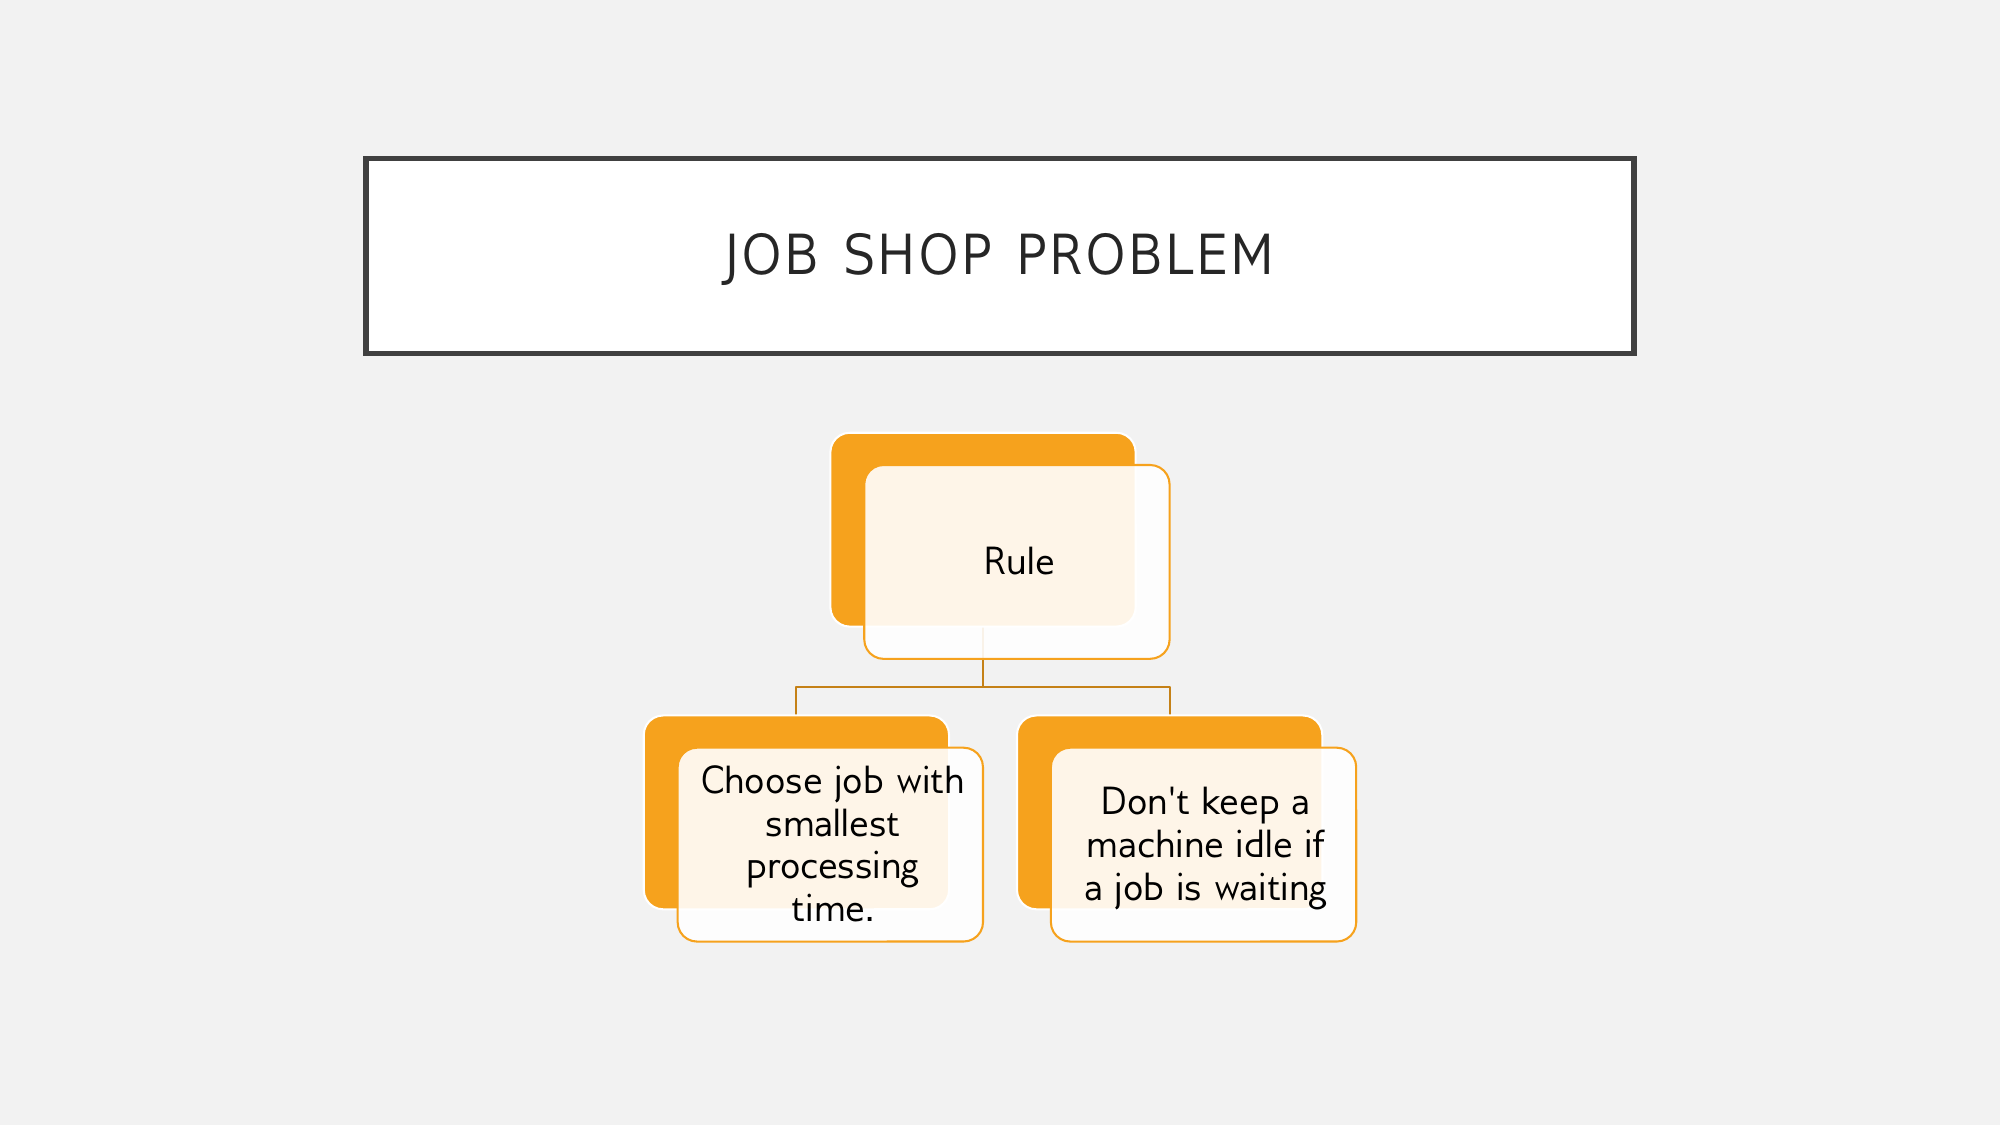

# JOB SHOP PROBLem
Rule
Choose job with smallest processing time.
Don't keep a machine idle if a job is waiting